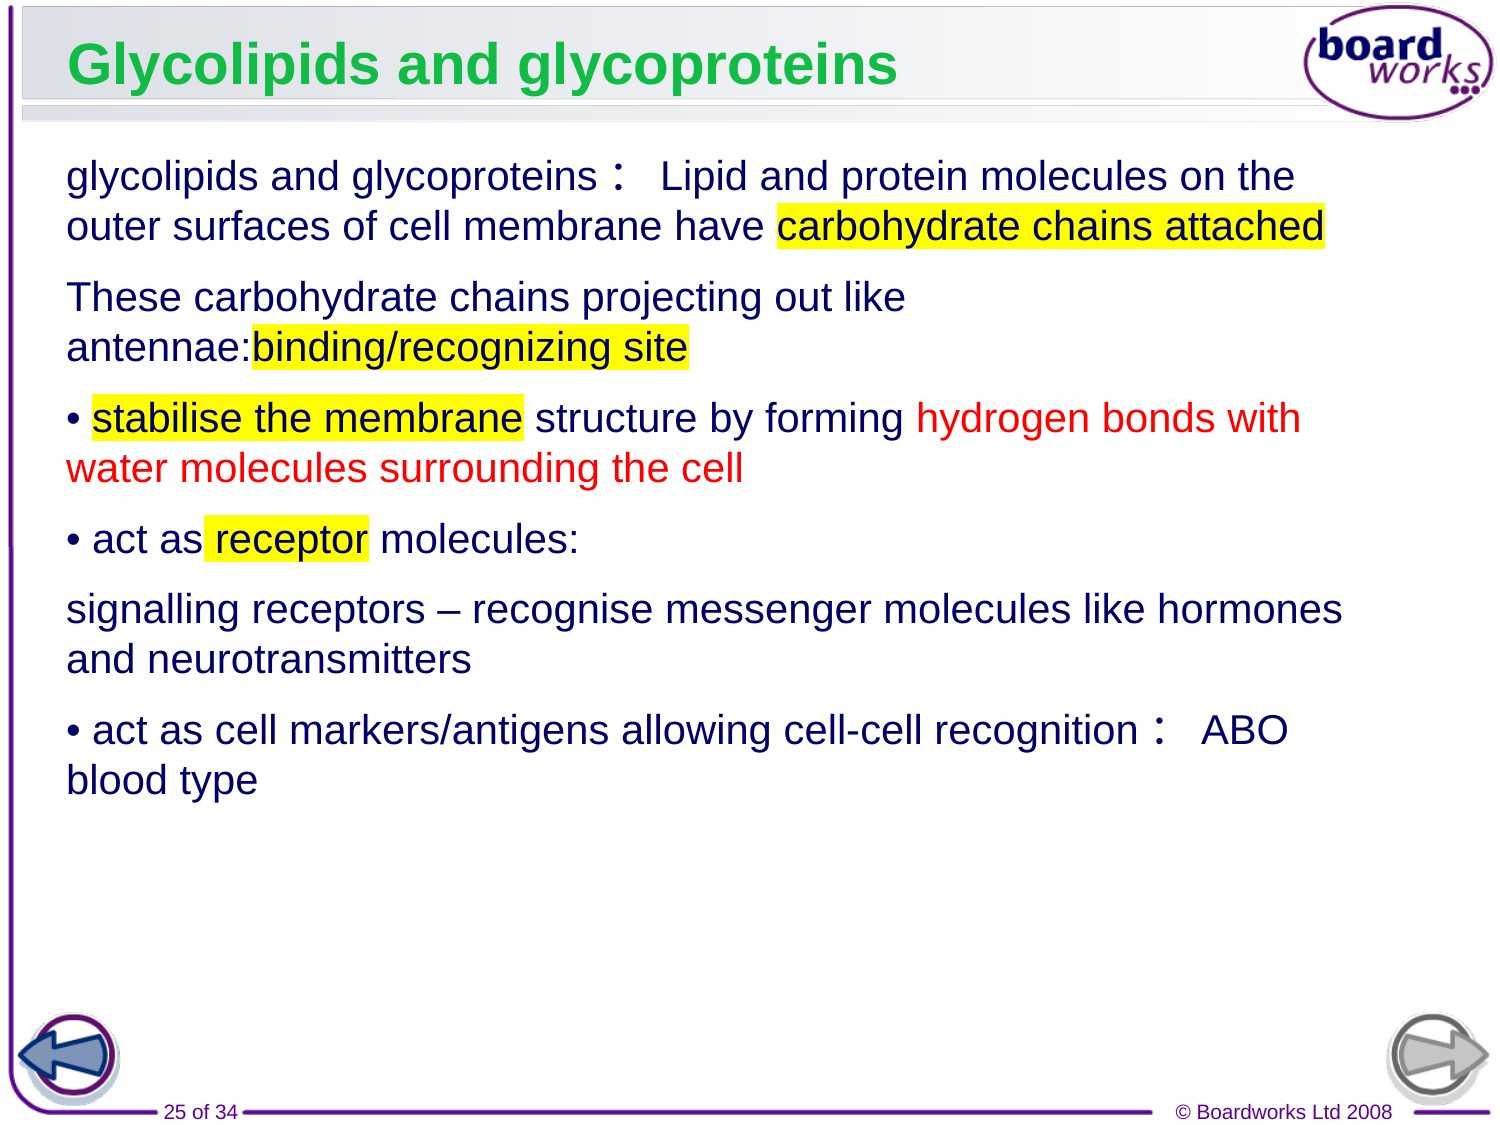

# Glycolipids and glycoproteins
glycolipids and glycoproteins：Lipid and protein molecules on the outer surfaces of cell membrane have carbohydrate chains attached
These carbohydrate chains projecting out like antennae:binding/recognizing site
• stabilise the membrane structure by forming hydrogen bonds with water molecules surrounding the cell
• act as receptor molecules:
signalling receptors – recognise messenger molecules like hormones and neurotransmitters
• act as cell markers/antigens allowing cell-cell recognition：ABO blood type